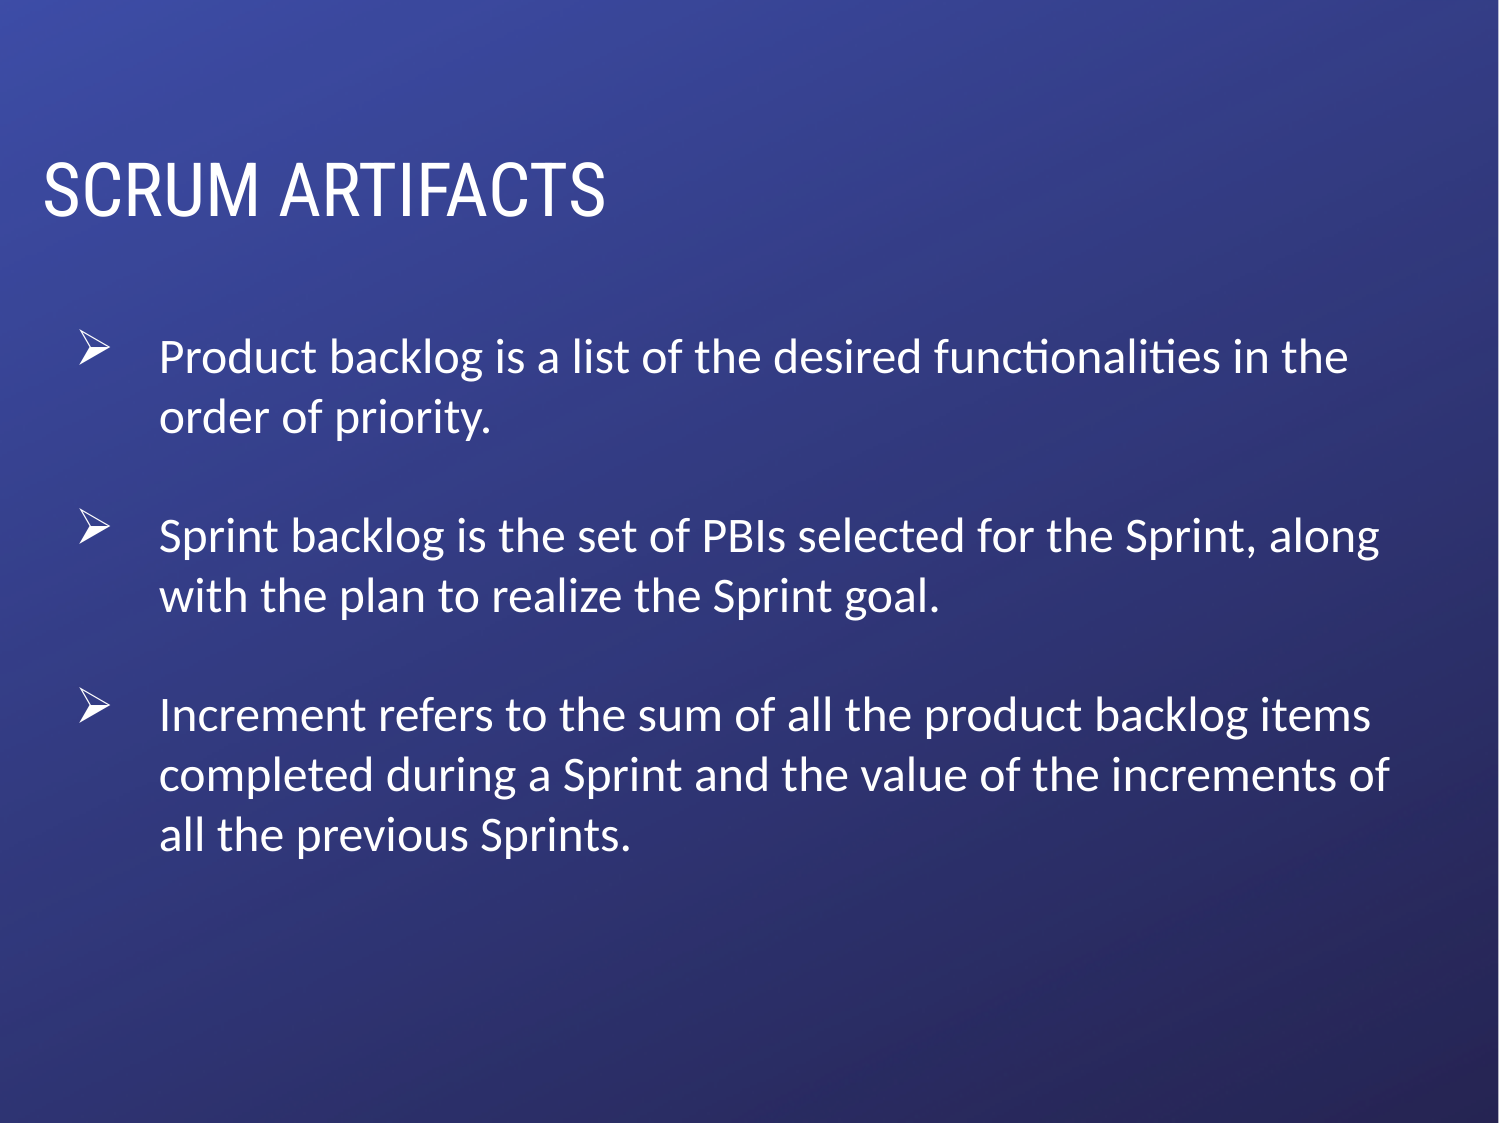

# SCRUM ARTIFACTS
Product backlog is a list of the desired functionalities in the order of priority.

Sprint backlog is the set of PBIs selected for the Sprint, along with the plan to realize the Sprint goal.

Increment refers to the sum of all the product backlog items completed during a Sprint and the value of the increments of all the previous Sprints.